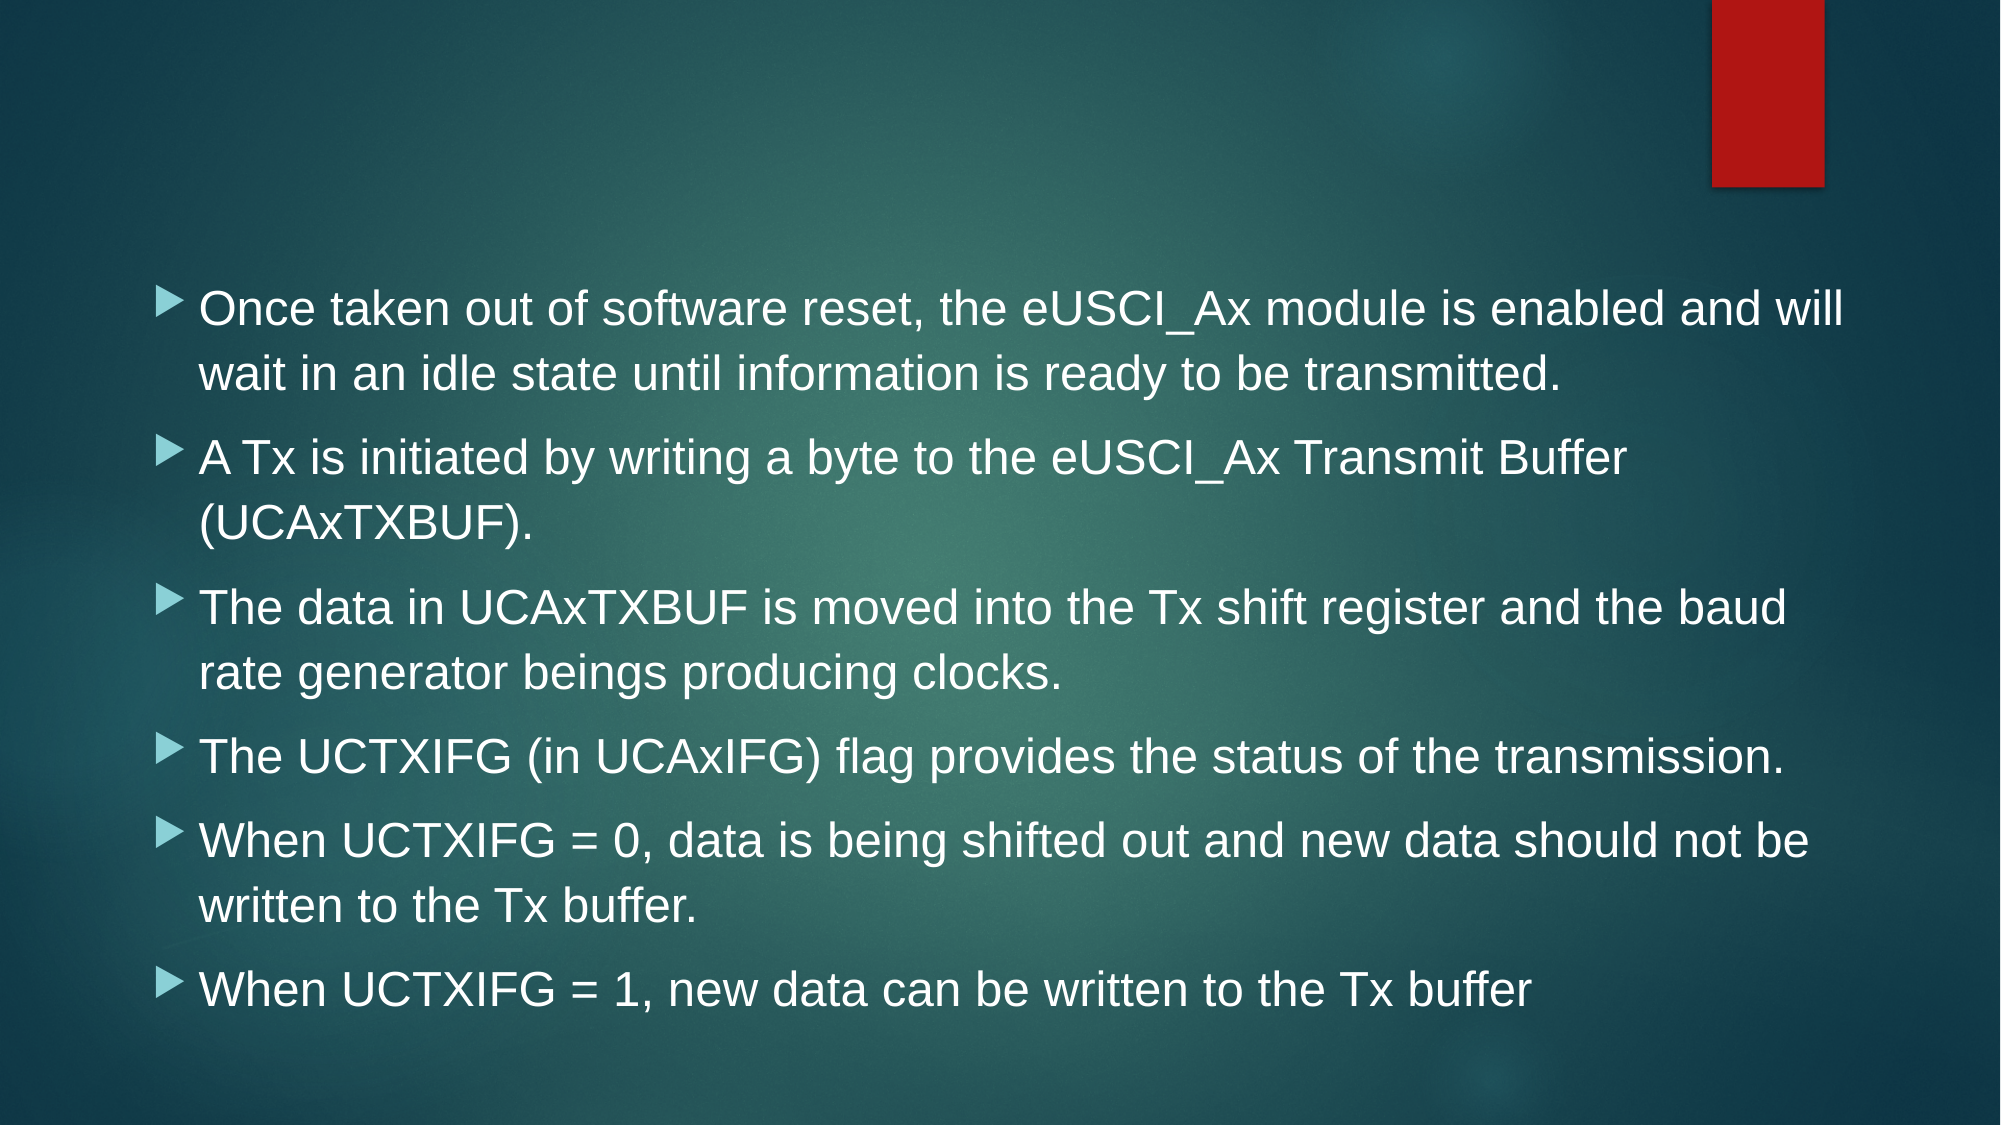

#
Once taken out of software reset, the eUSCI_Ax module is enabled and will wait in an idle state until information is ready to be transmitted.
A Tx is initiated by writing a byte to the eUSCI_Ax Transmit Buffer
(UCAxTXBUF).
The data in UCAxTXBUF is moved into the Tx shift register and the baud rate generator beings producing clocks.
The UCTXIFG (in UCAxIFG) flag provides the status of the transmission.
When UCTXIFG = 0, data is being shifted out and new data should not be written to the Tx buffer.
When UCTXIFG = 1, new data can be written to the Tx buffer